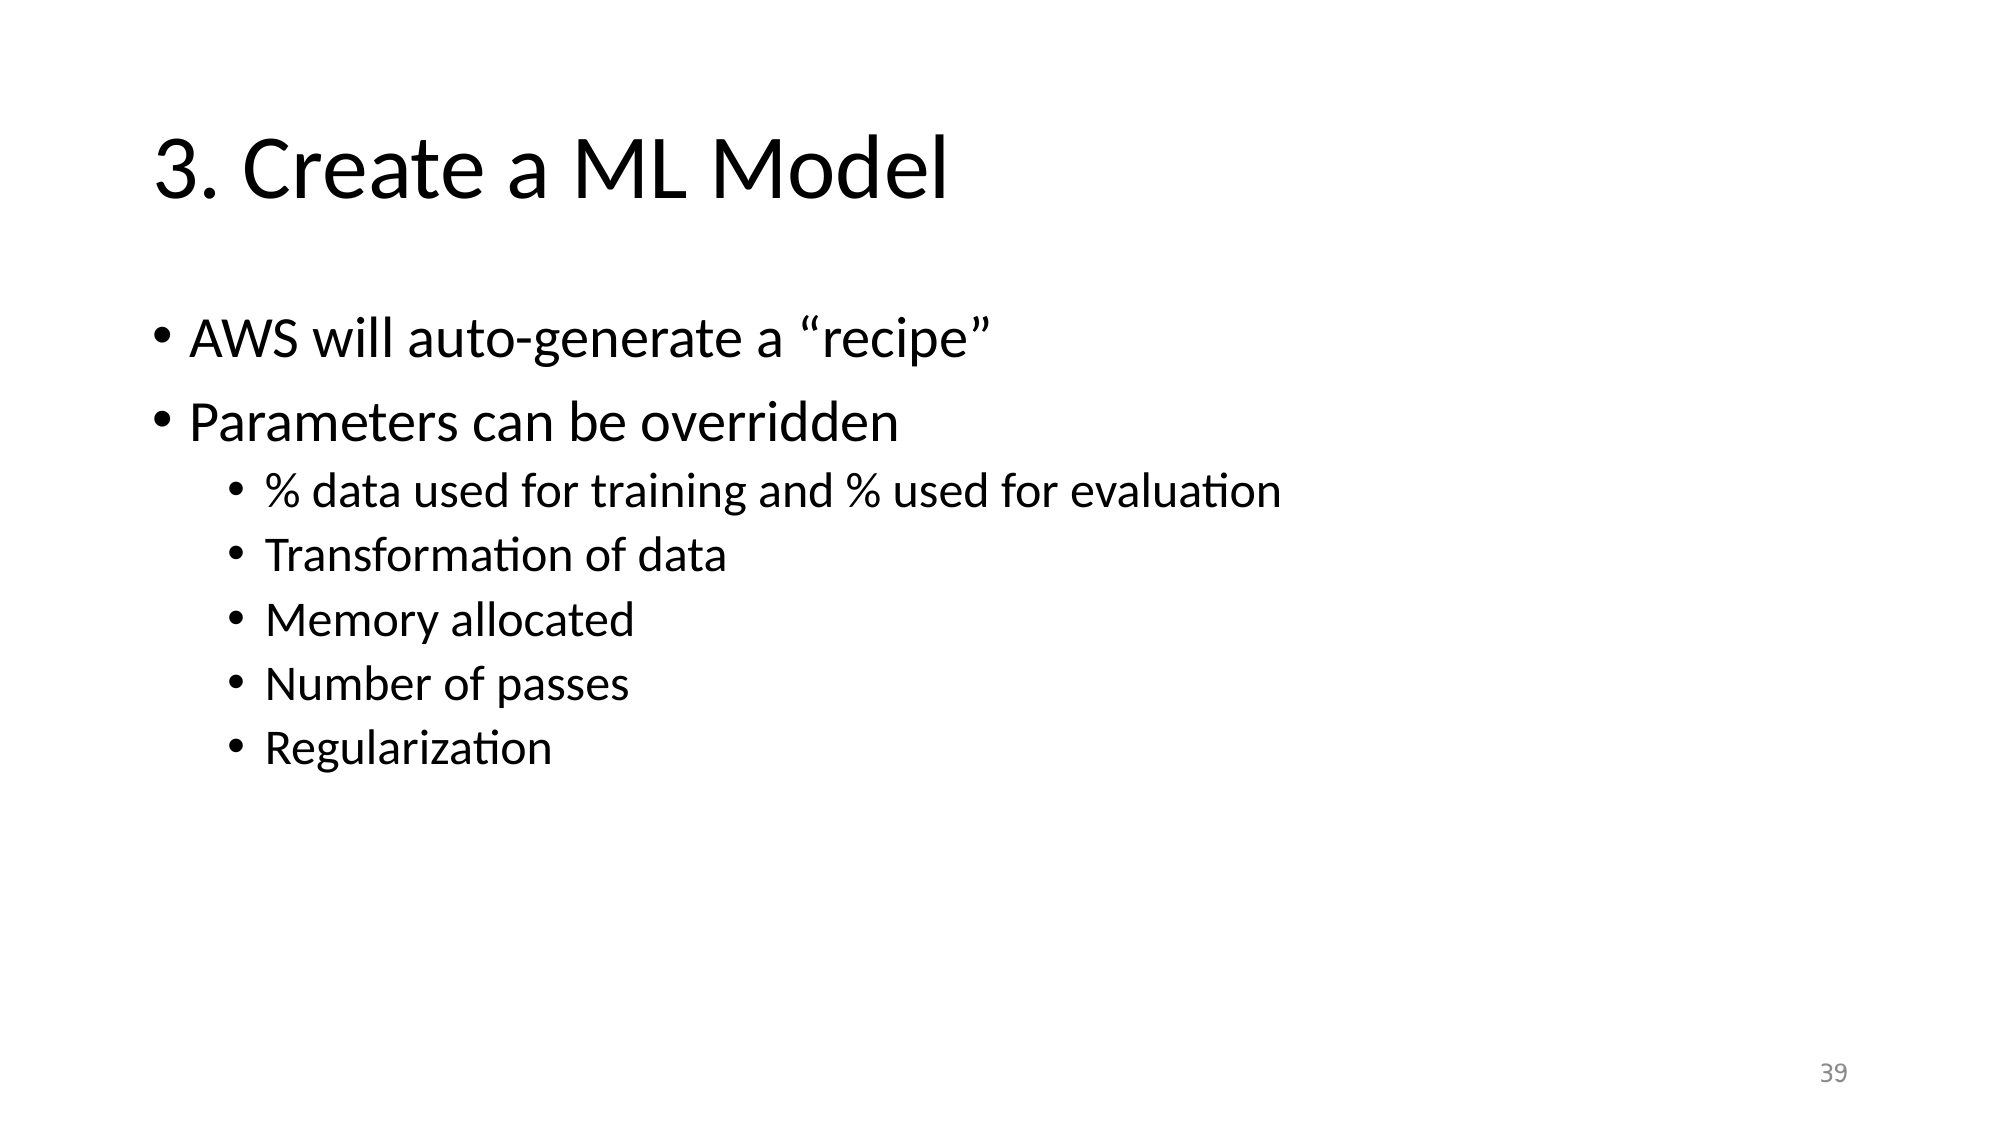

# 3. Create a ML Model
AWS will auto-generate a “recipe”
Parameters can be overridden
% data used for training and % used for evaluation
Transformation of data
Memory allocated
Number of passes
Regularization

39